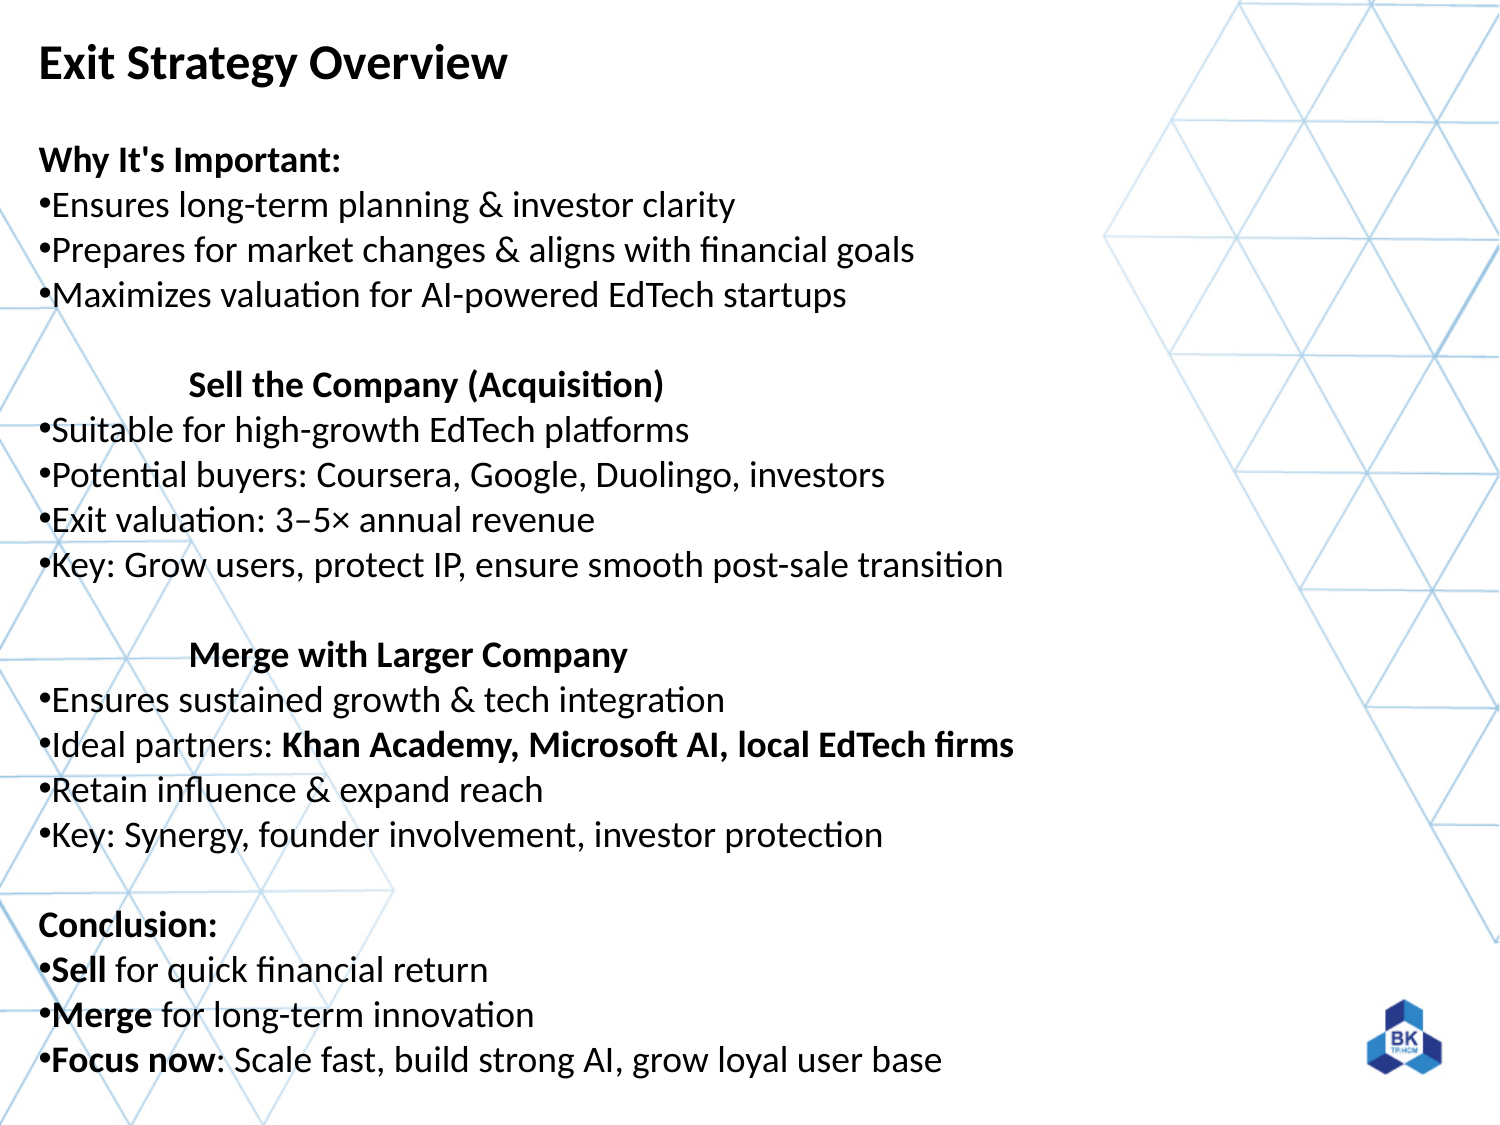

Exit Strategy Overview

Why It's Important:
Ensures long-term planning & investor clarity
Prepares for market changes & aligns with financial goals
Maximizes valuation for AI-powered EdTech startups

	Sell the Company (Acquisition)
Suitable for high-growth EdTech platforms
Potential buyers: Coursera, Google, Duolingo, investors
Exit valuation: 3–5× annual revenue
Key: Grow users, protect IP, ensure smooth post-sale transition

	Merge with Larger Company
Ensures sustained growth & tech integration
Ideal partners: Khan Academy, Microsoft AI, local EdTech firms
Retain influence & expand reach
Key: Synergy, founder involvement, investor protection

Conclusion:
Sell for quick financial return
Merge for long-term innovation
Focus now: Scale fast, build strong AI, grow loyal user base